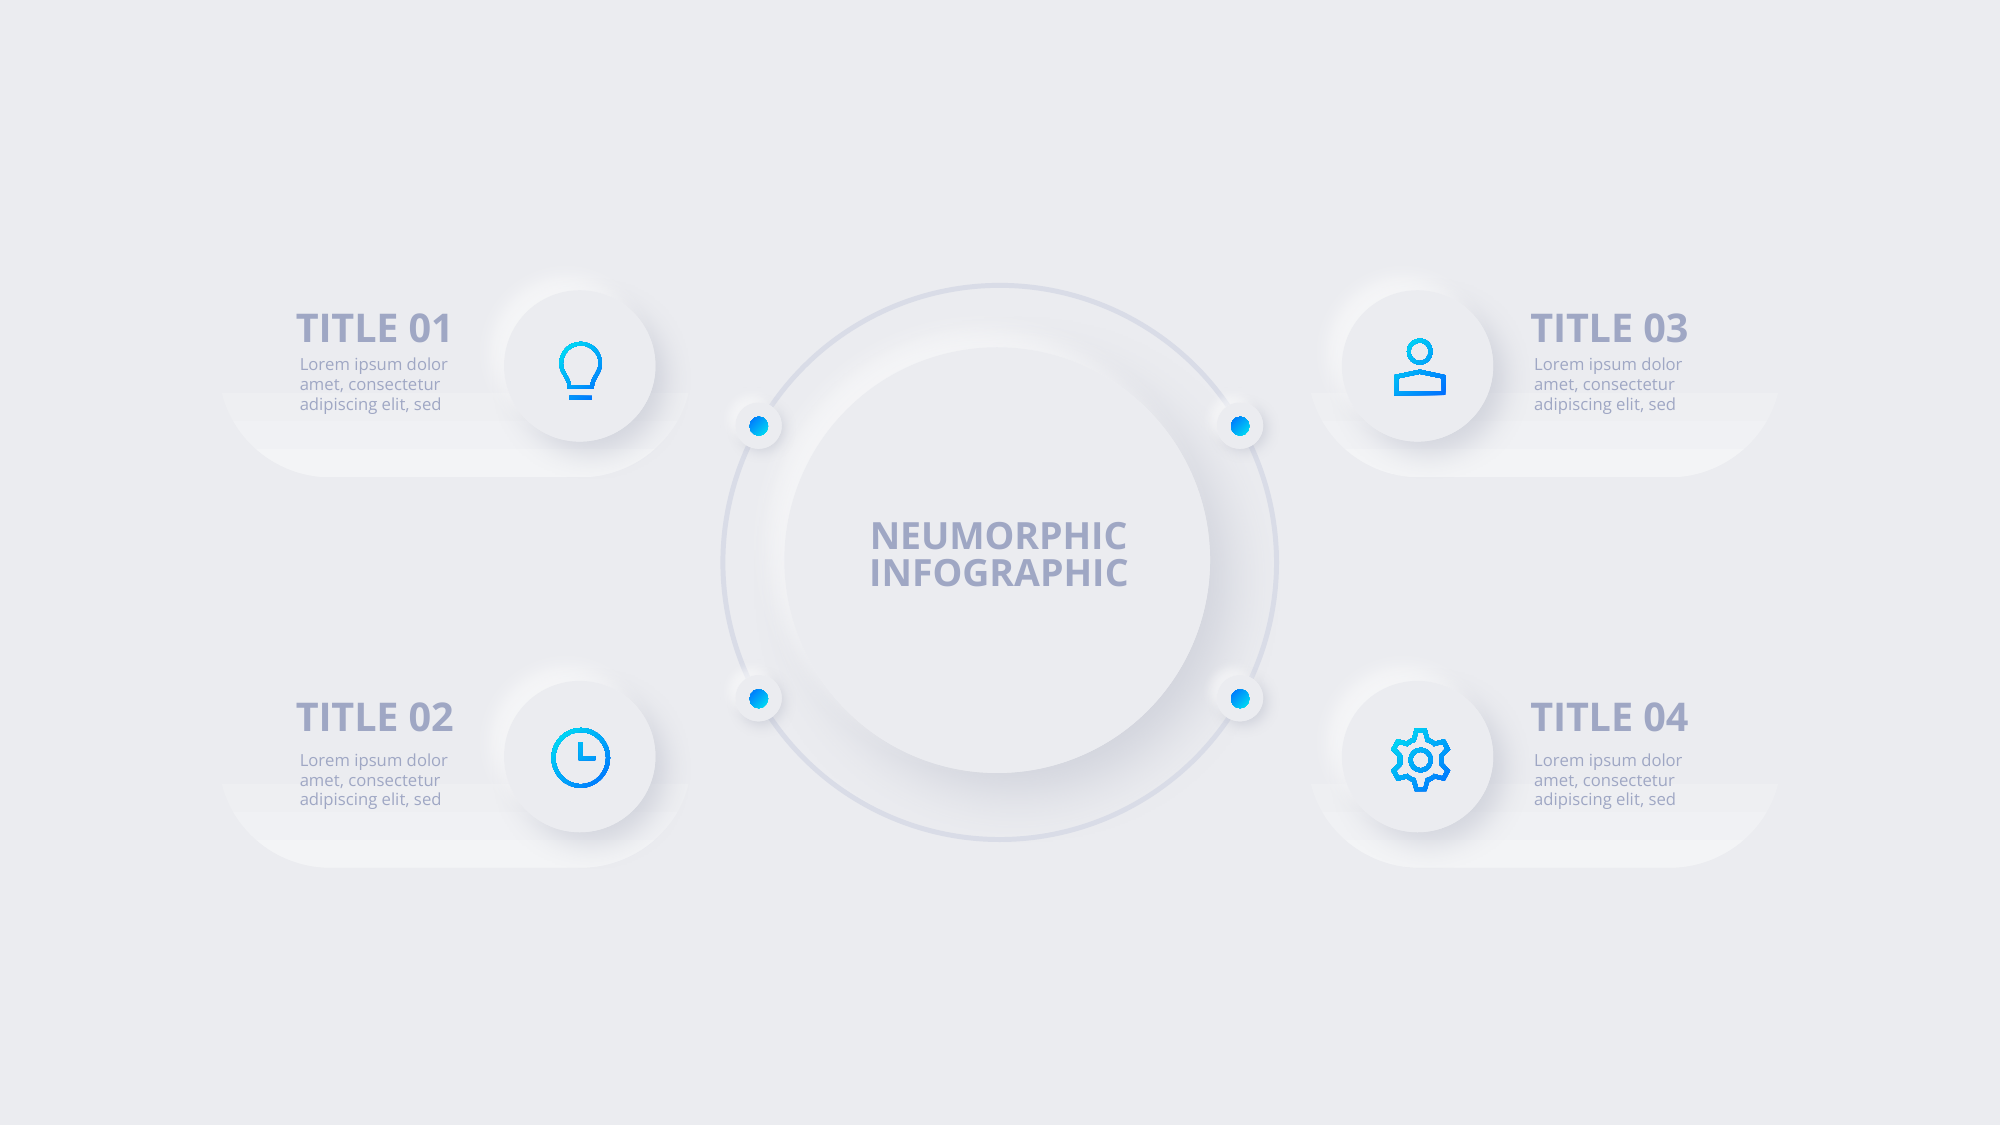

TITLE 01
TITLE 03

Lorem ipsum dolor amet, consectetur adipiscing elit, sed
Lorem ipsum dolor amet, consectetur adipiscing elit, sed

NEUMORPHIC
INFOGRAPHIC

TITLE 02
TITLE 04

Lorem ipsum dolor amet, consectetur adipiscing elit, sed
Lorem ipsum dolor amet, consectetur adipiscing elit, sed